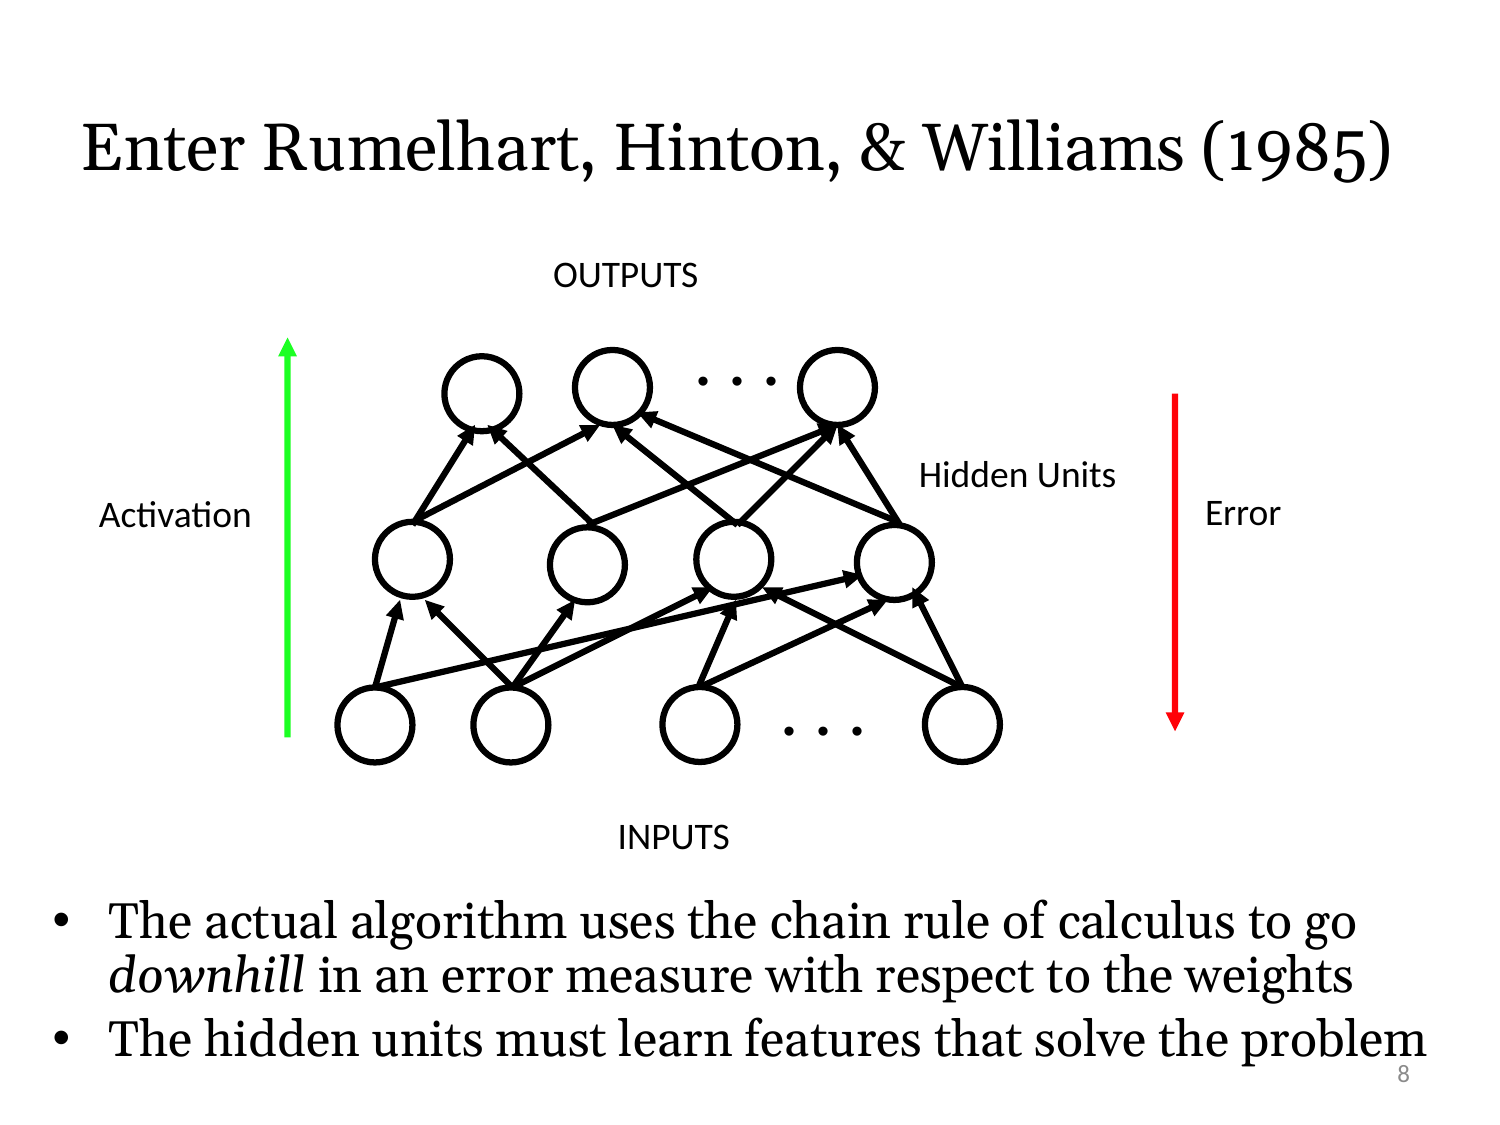

# Enter Rumelhart, Hinton, & Williams (1985)
OUTPUTS
. . .

Hidden Units

. . .

Error
Activation
INPUTS
The actual algorithm uses the chain rule of calculus to go downhill in an error measure with respect to the weights
The hidden units must learn features that solve the problem
8